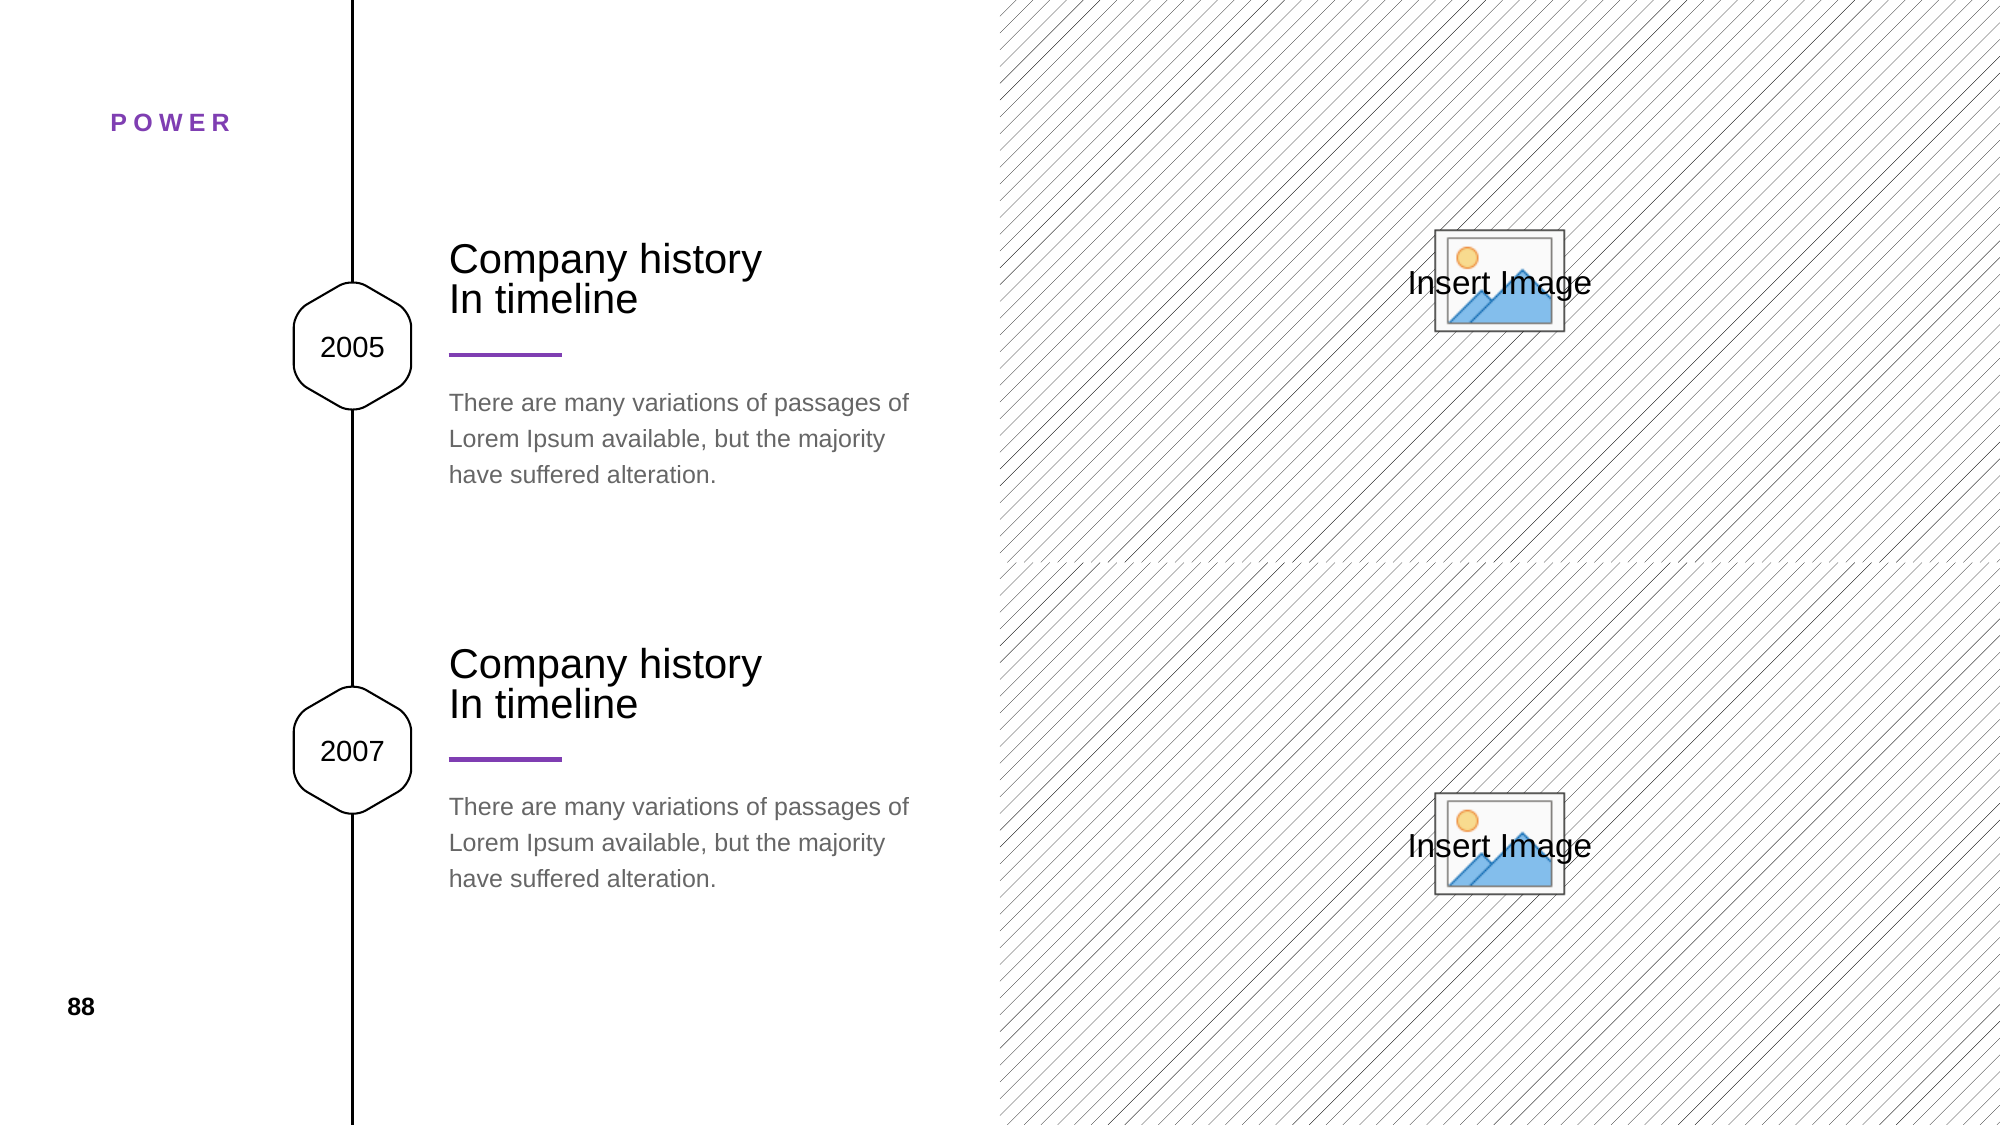

Company history
In timeline
2005
There are many variations of passages of Lorem Ipsum available, but the majority have suffered alteration.

Company history
In timeline
2007
There are many variations of passages of Lorem Ipsum available, but the majority have suffered alteration.